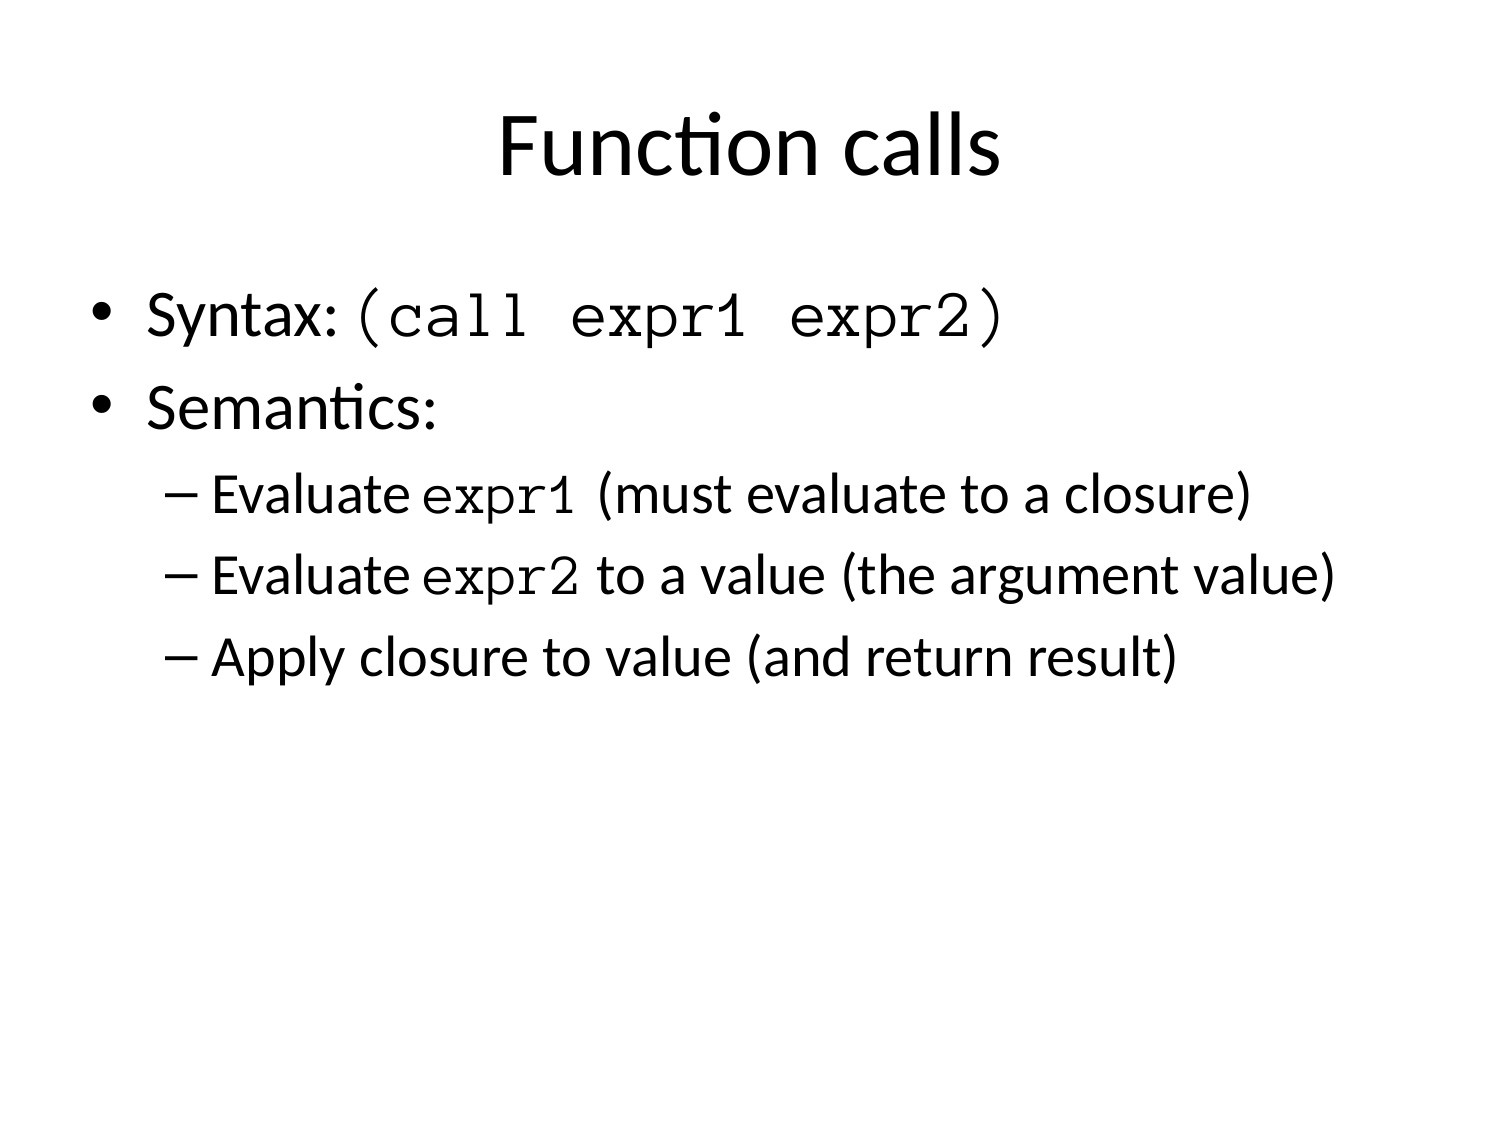

# Function calls
Syntax: (call expr1 expr2)
Semantics:
Evaluate expr1 (must evaluate to a closure)
Evaluate expr2 to a value (the argument value)
Apply closure to value (and return result)